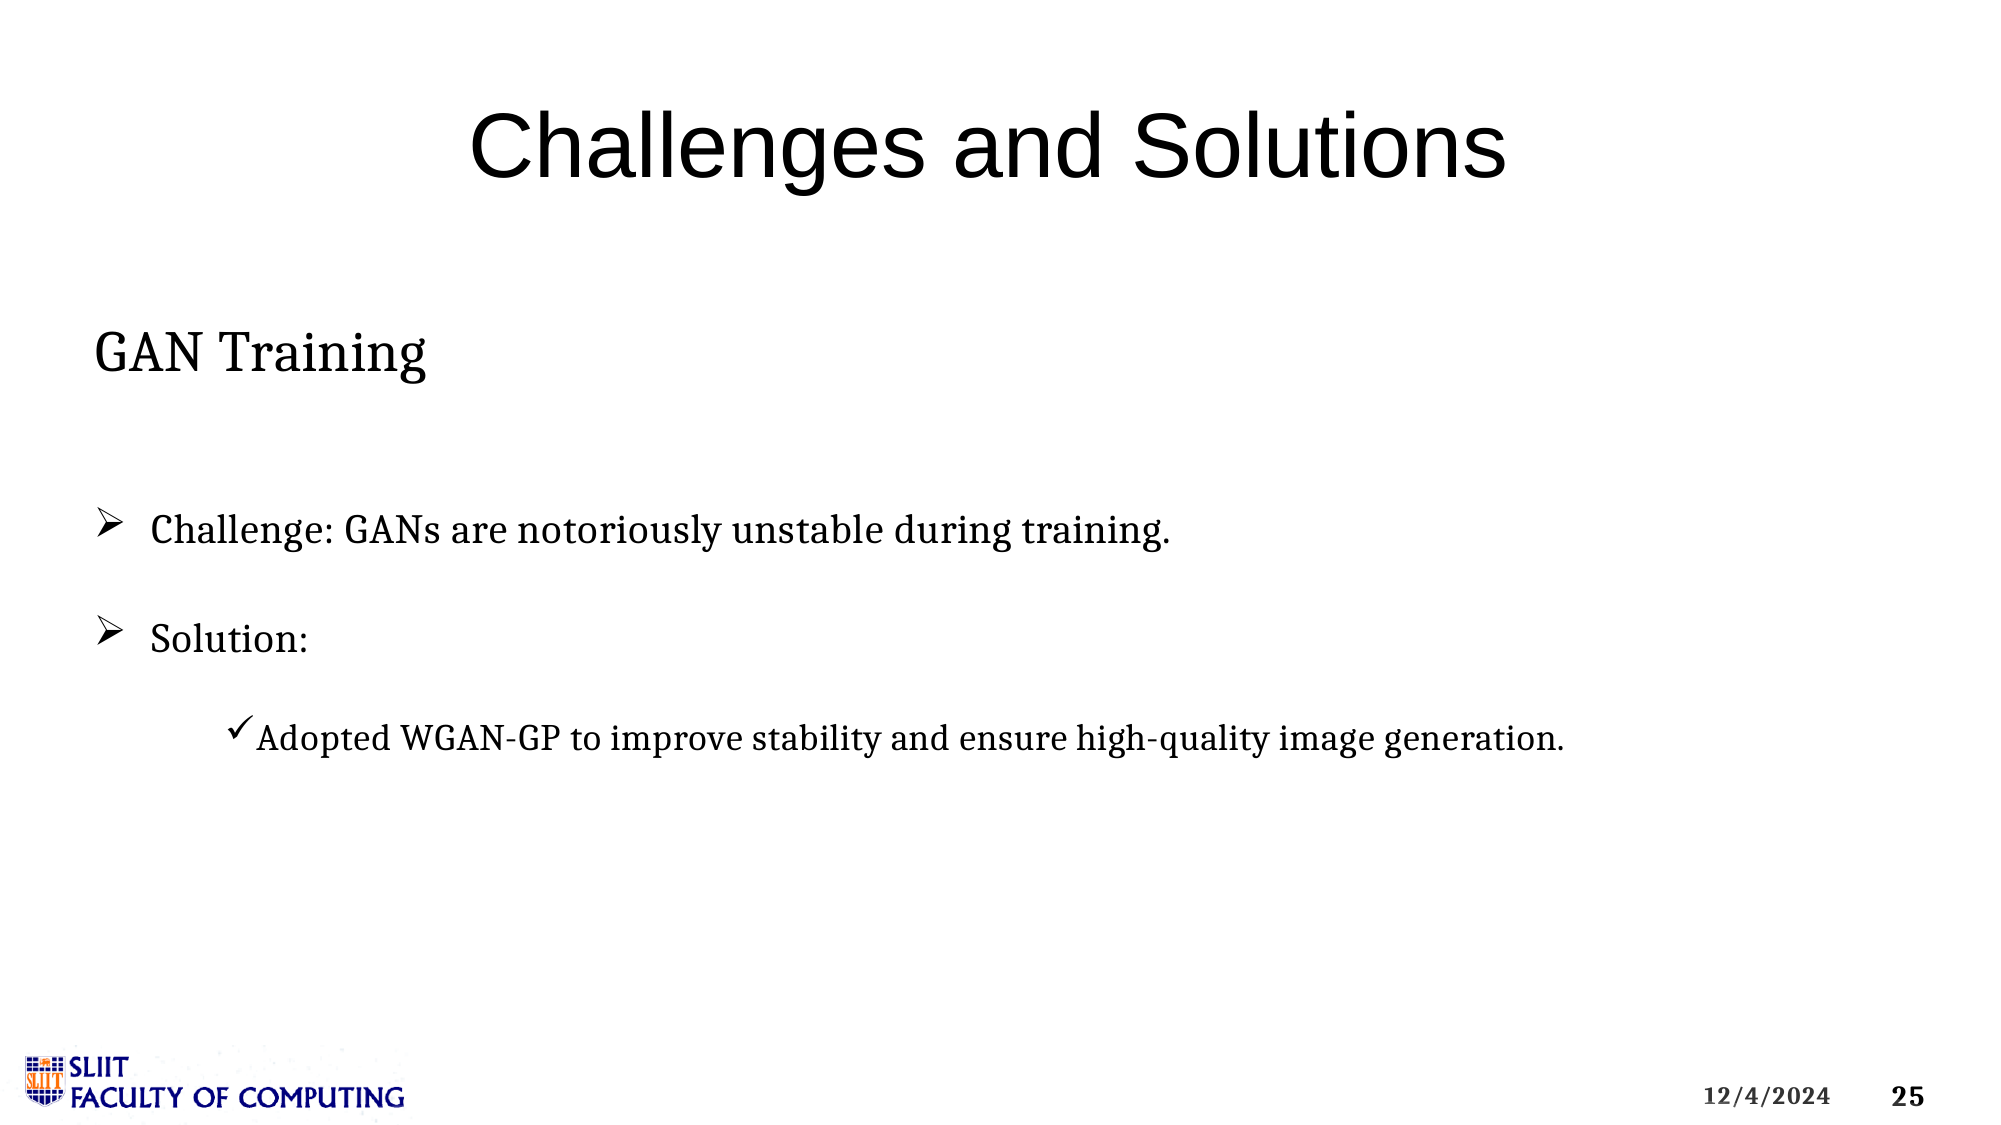

Challenges and Solutions
GAN Training
Challenge: GANs are notoriously unstable during training.
Solution:
Adopted WGAN-GP to improve stability and ensure high-quality image generation.